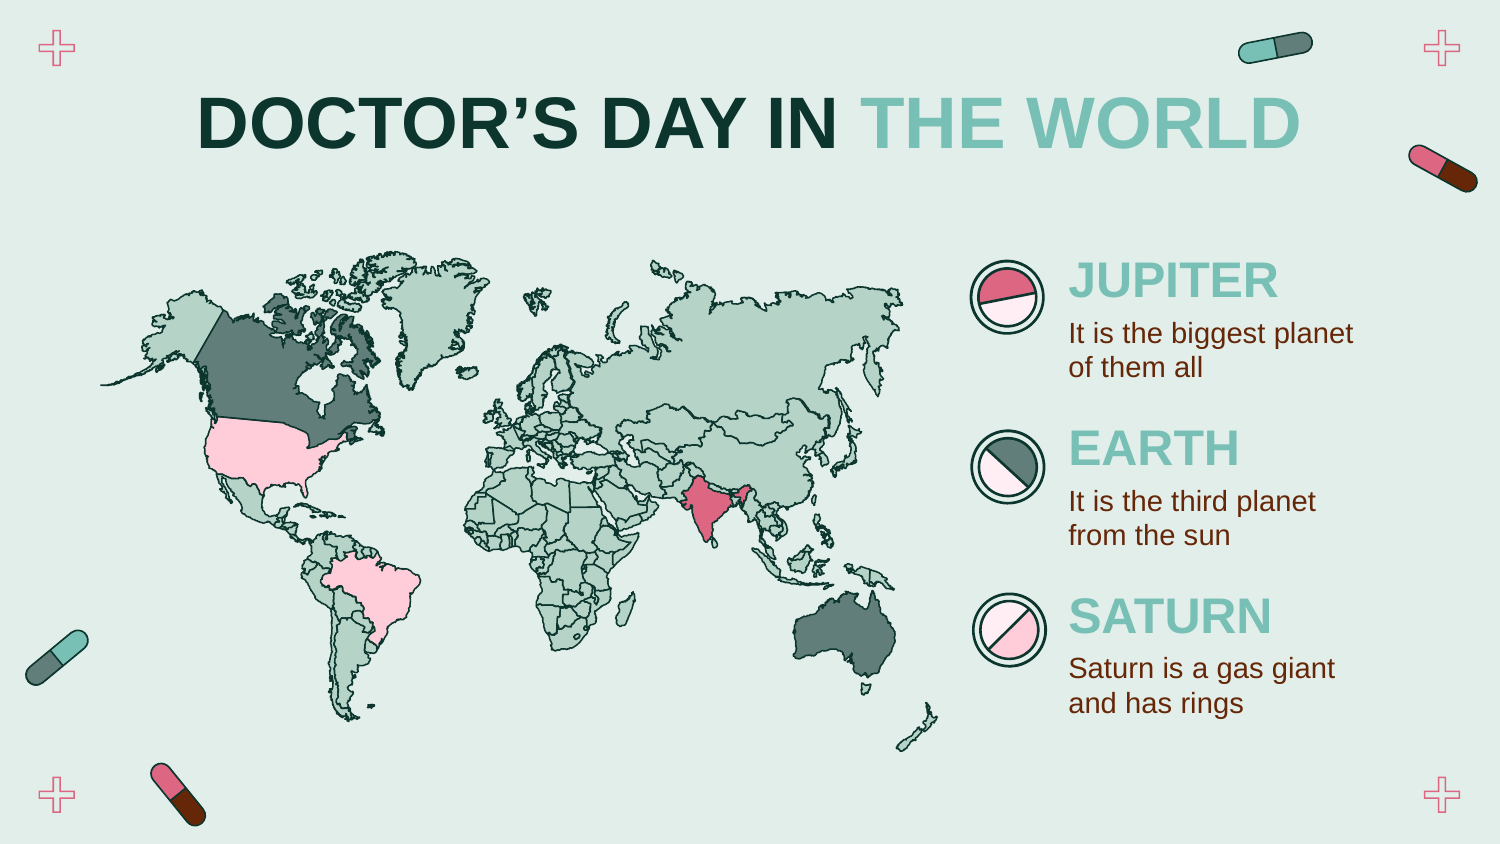

# DOCTOR’S DAY IN THE WORLD
JUPITER

It is the biggest planet of them all
EARTH

It is the third planet from the sun
SATURN

Saturn is a gas giant and has rings